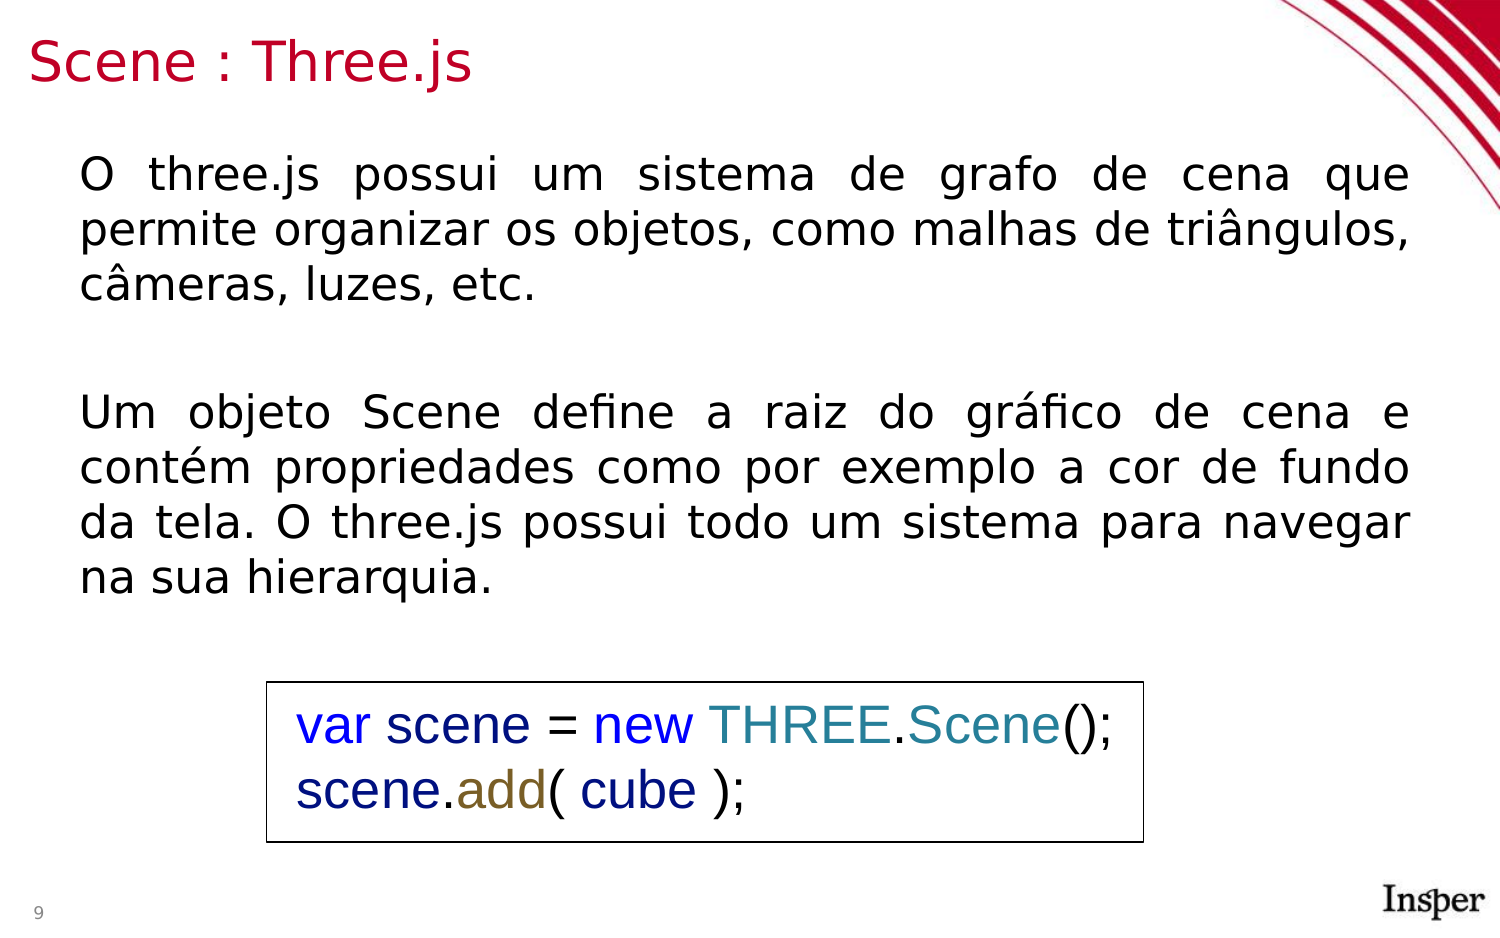

# Scene : Three.js
O three.js possui um sistema de grafo de cena que permite organizar os objetos, como malhas de triângulos, câmeras, luzes, etc.

Um objeto Scene define a raiz do gráfico de cena e contém propriedades como por exemplo a cor de fundo da tela. O three.js possui todo um sistema para navegar na sua hierarquia.
 var scene = new THREE.Scene();
 scene.add( cube );
9